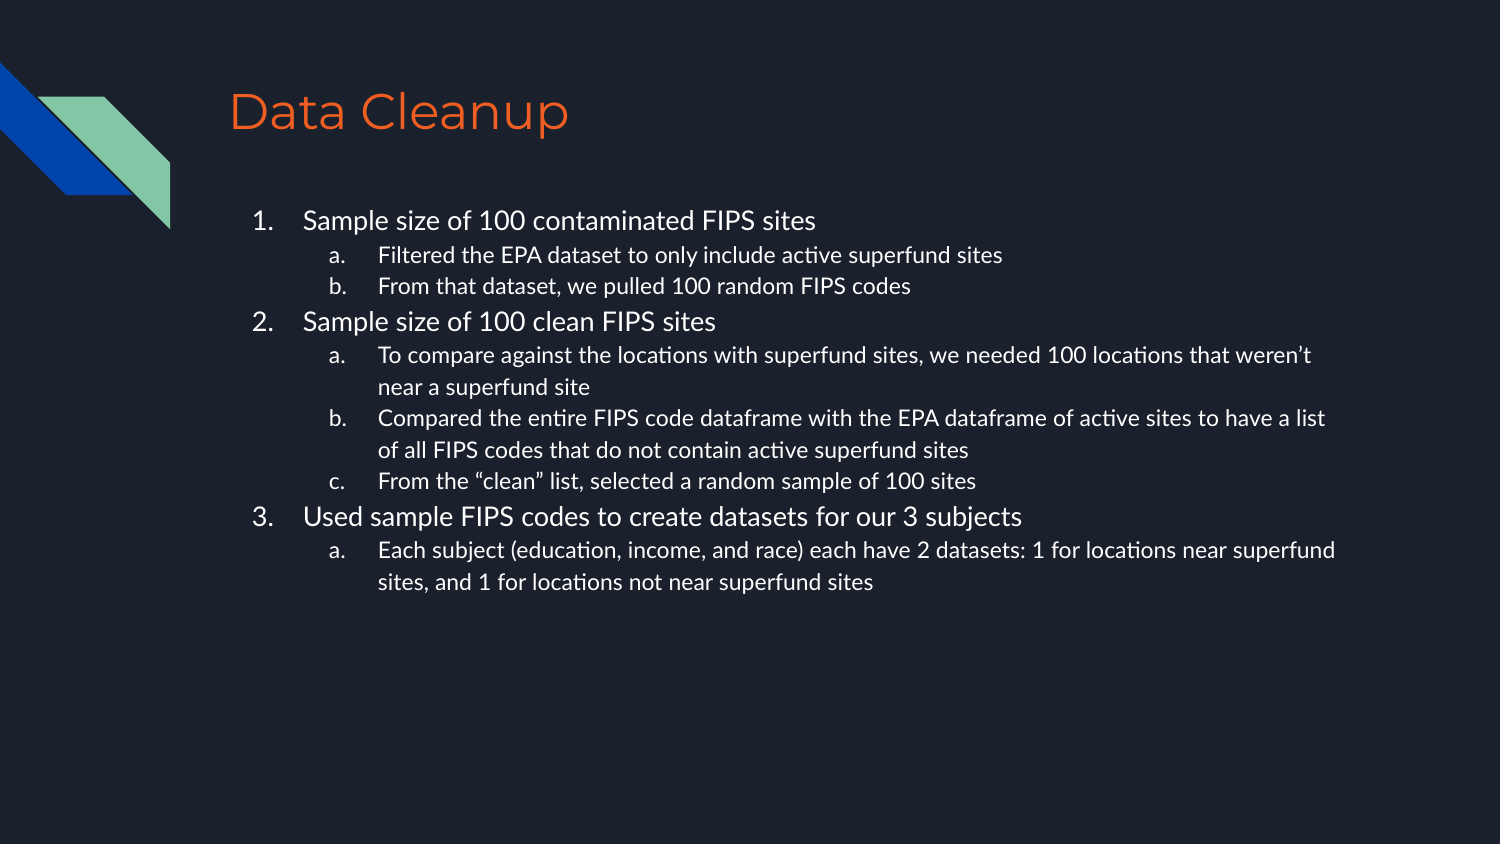

# Data Cleanup
Sample size of 100 contaminated FIPS sites
Filtered the EPA dataset to only include active superfund sites
From that dataset, we pulled 100 random FIPS codes
Sample size of 100 clean FIPS sites
To compare against the locations with superfund sites, we needed 100 locations that weren’t near a superfund site
Compared the entire FIPS code dataframe with the EPA dataframe of active sites to have a list of all FIPS codes that do not contain active superfund sites
From the “clean” list, selected a random sample of 100 sites
Used sample FIPS codes to create datasets for our 3 subjects
Each subject (education, income, and race) each have 2 datasets: 1 for locations near superfund sites, and 1 for locations not near superfund sites